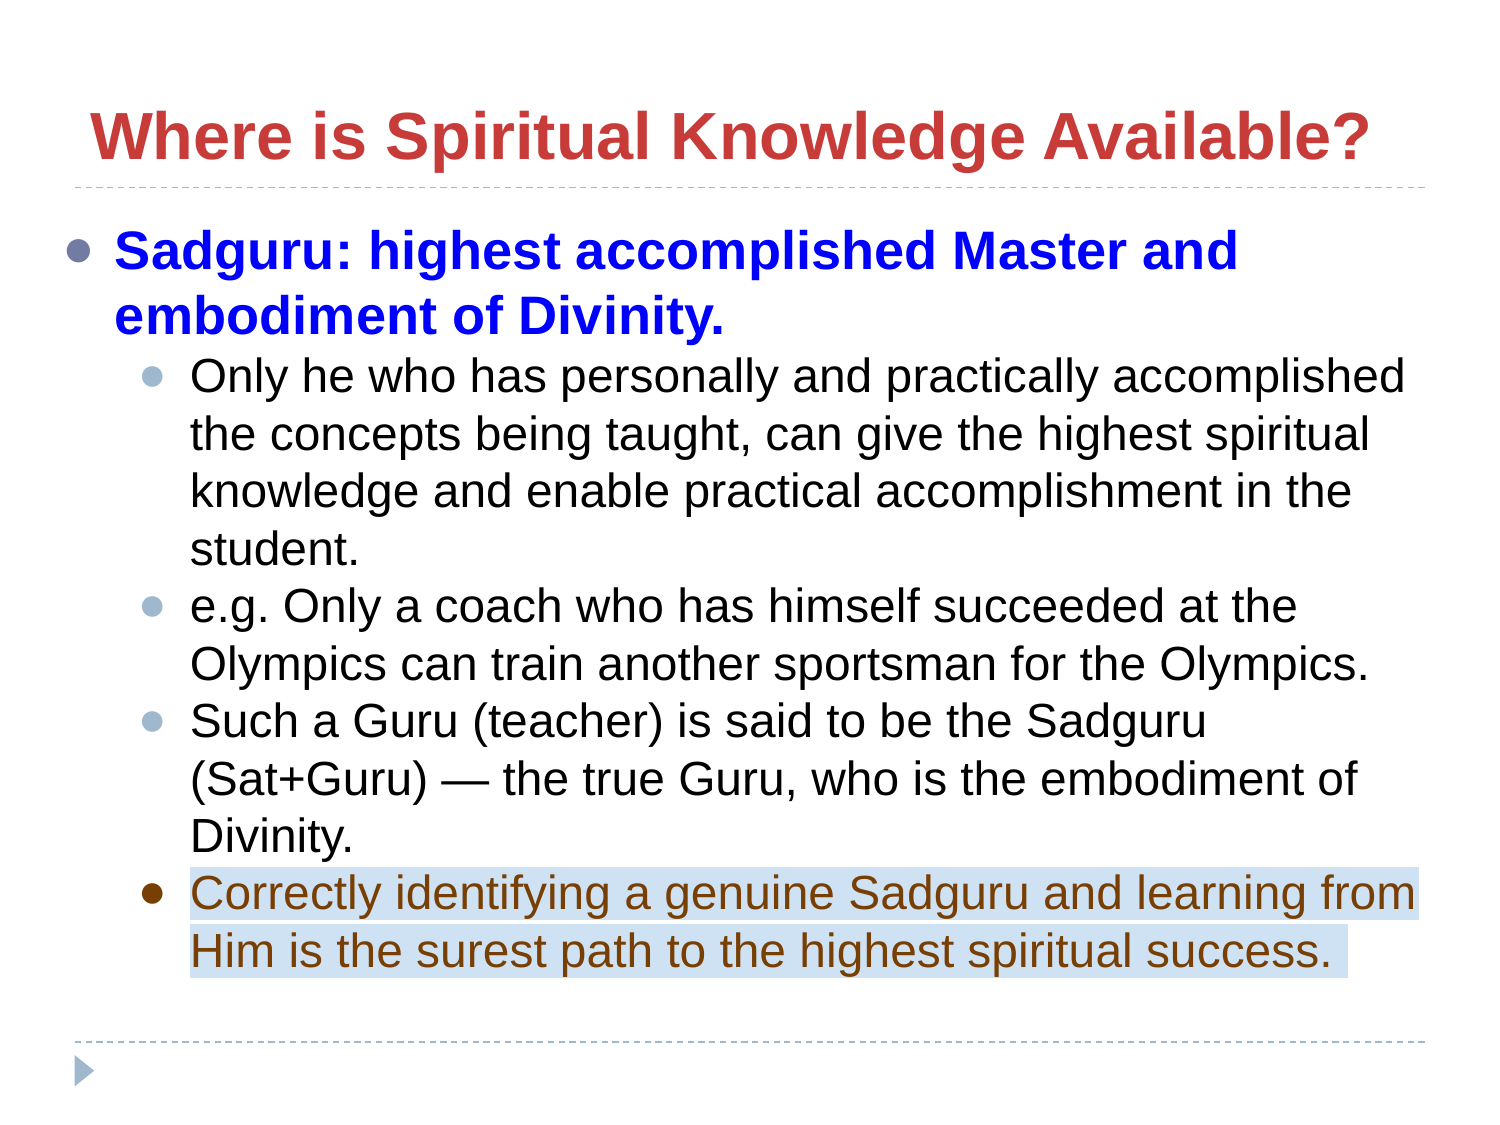

# Where is Spiritual Knowledge Available?
Sadguru: highest accomplished Master and embodiment of Divinity.
Only he who has personally and practically accomplished the concepts being taught, can give the highest spiritual knowledge and enable practical accomplishment in the student.
e.g. Only a coach who has himself succeeded at the Olympics can train another sportsman for the Olympics.
Such a Guru (teacher) is said to be the Sadguru (Sat+Guru) — the true Guru, who is the embodiment of Divinity.
Correctly identifying a genuine Sadguru and learning from Him is the surest path to the highest spiritual success.